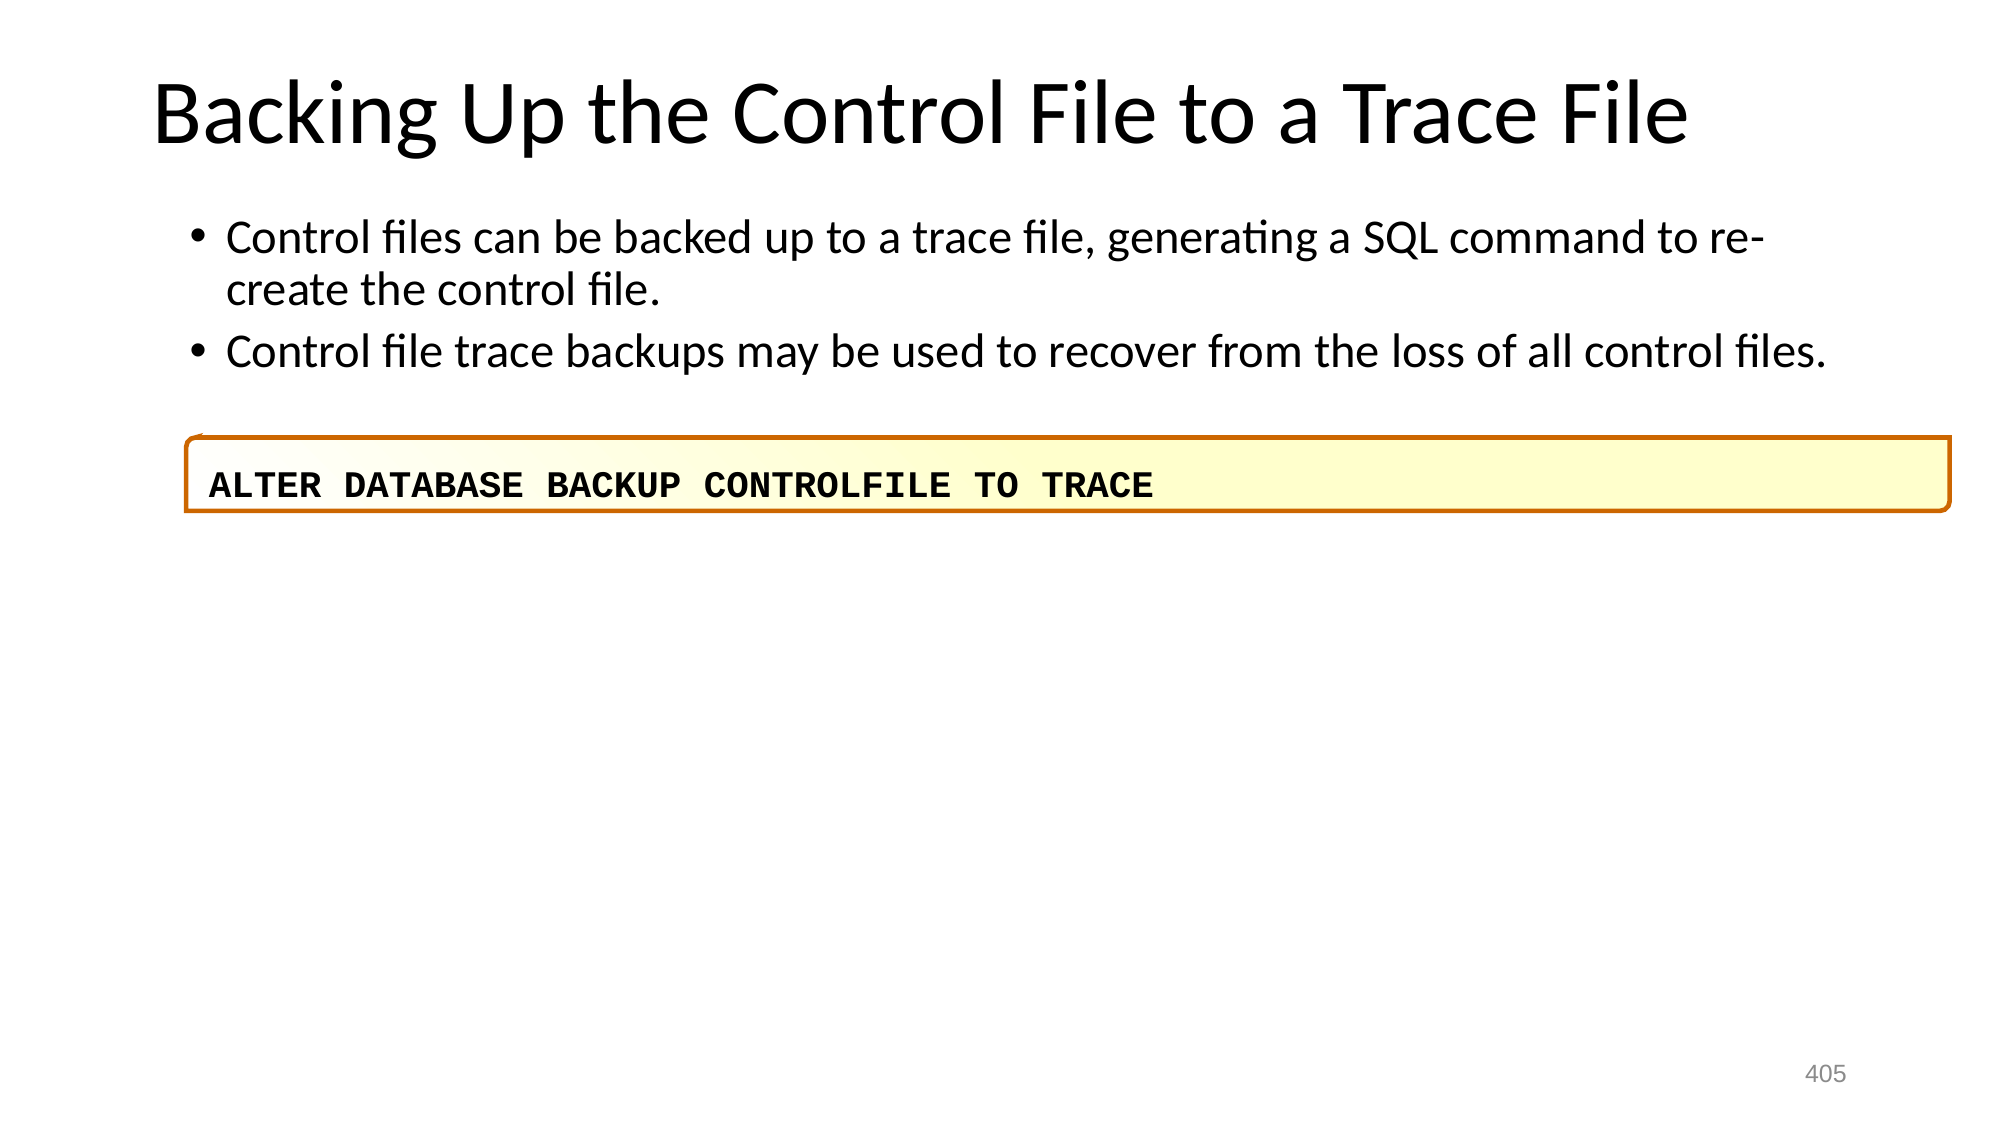

# Backing Up the Control File to a Trace File
Control files can be backed up to a trace file, generating a SQL command to re-create the control file.
Control file trace backups may be used to recover from the loss of all control files.
ALTER DATABASE BACKUP CONTROLFILE TO TRACE
405